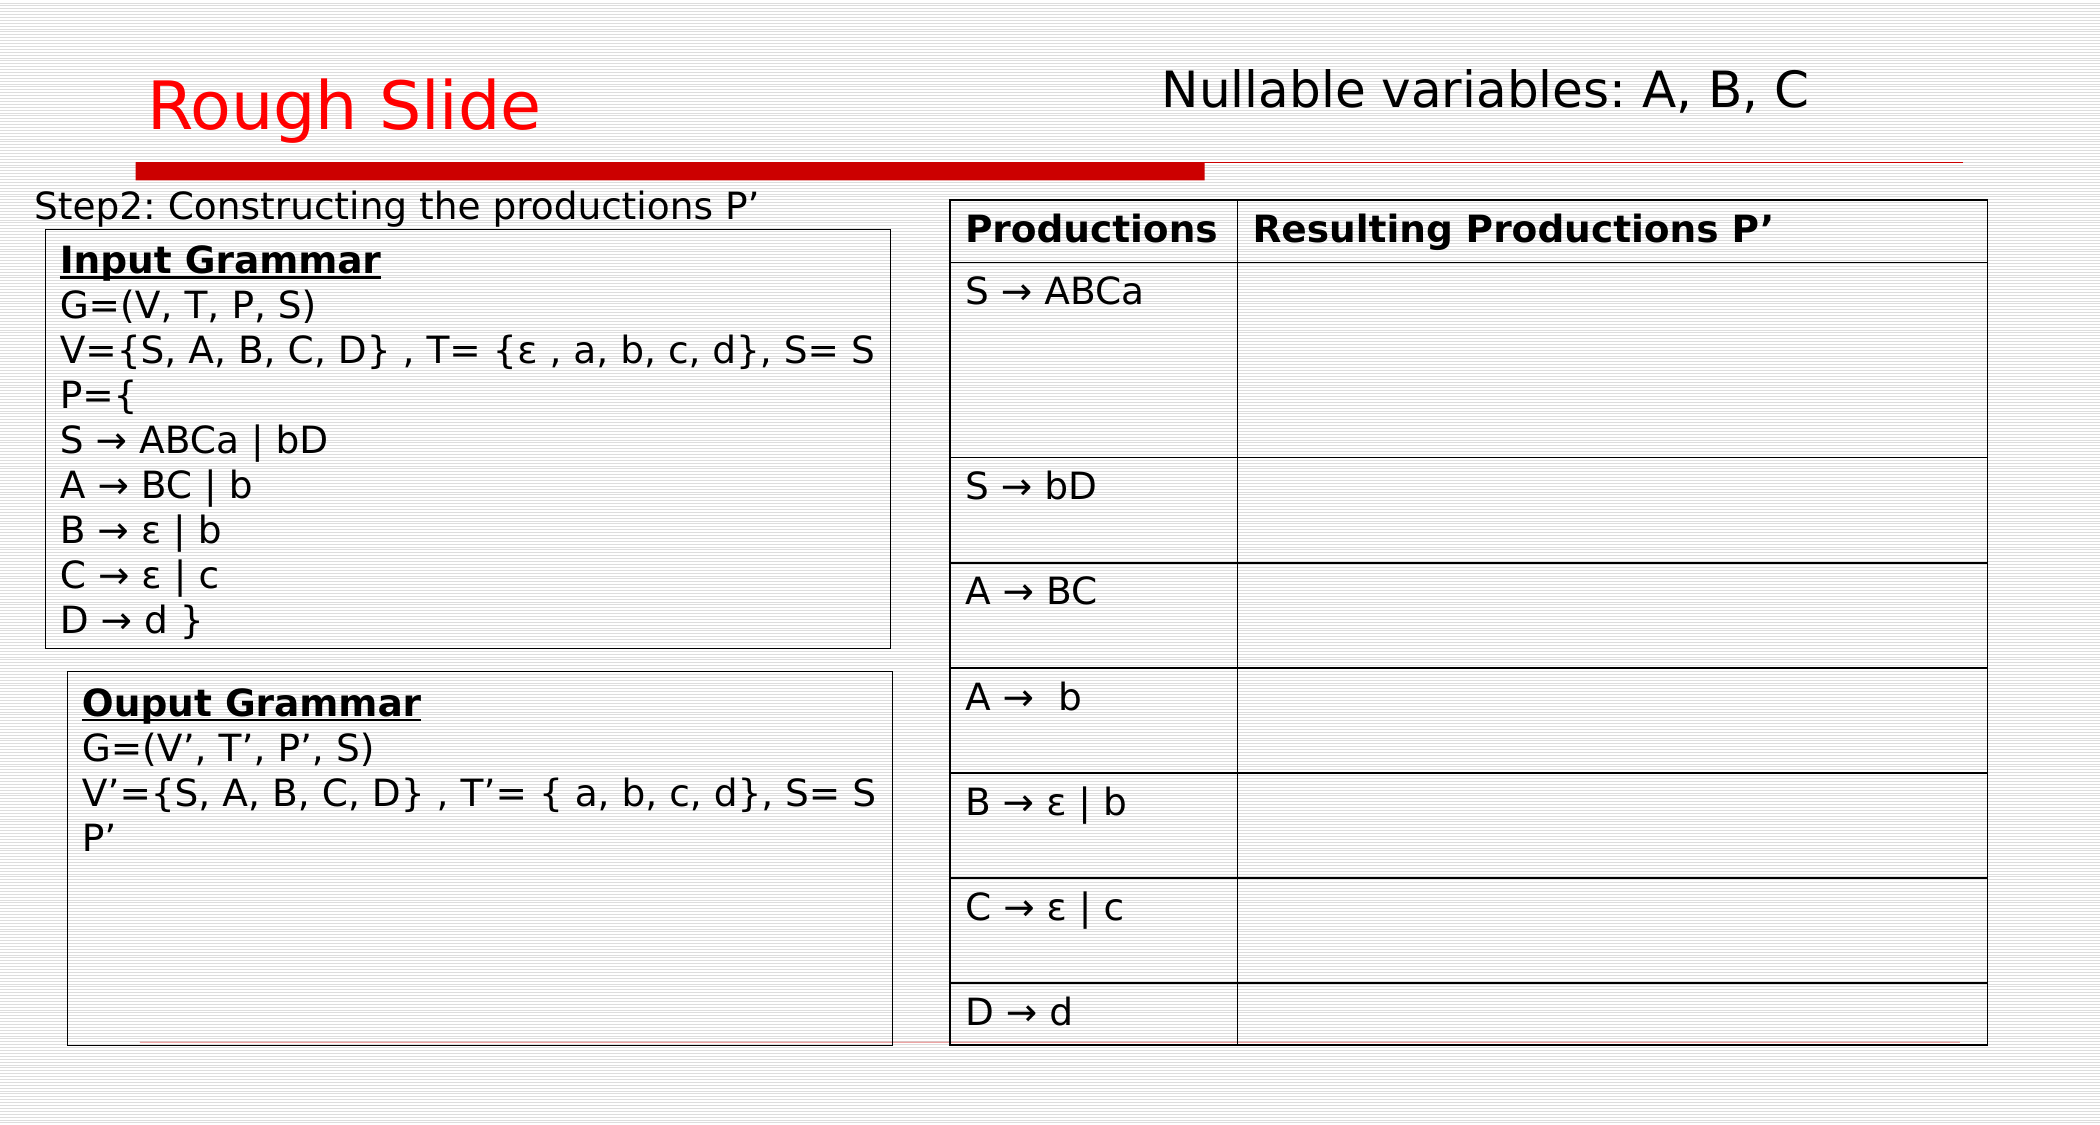

# Rough Slide
Nullable variables: A, B, C
Step2: Constructing the productions P’

| Productions | Resulting Productions P’ |
| --- | --- |
| S → ABCa |  |
| S → bD |  |
| A → BC |  |
| A → b |  |
| B → ε | b |  |
| C → ε | c |  |
| D → d |  |
Input Grammar
G=(V, T, P, S)
V={S, A, B, C, D} , T= {ε , a, b, c, d}, S= S
P={
S → ABCa | bD
A → BC | b
B → ε | b
C → ε | c
D → d }
Ouput Grammar
G=(V’, T’, P’, S)
V’={S, A, B, C, D} , T’= { a, b, c, d}, S= S
P’